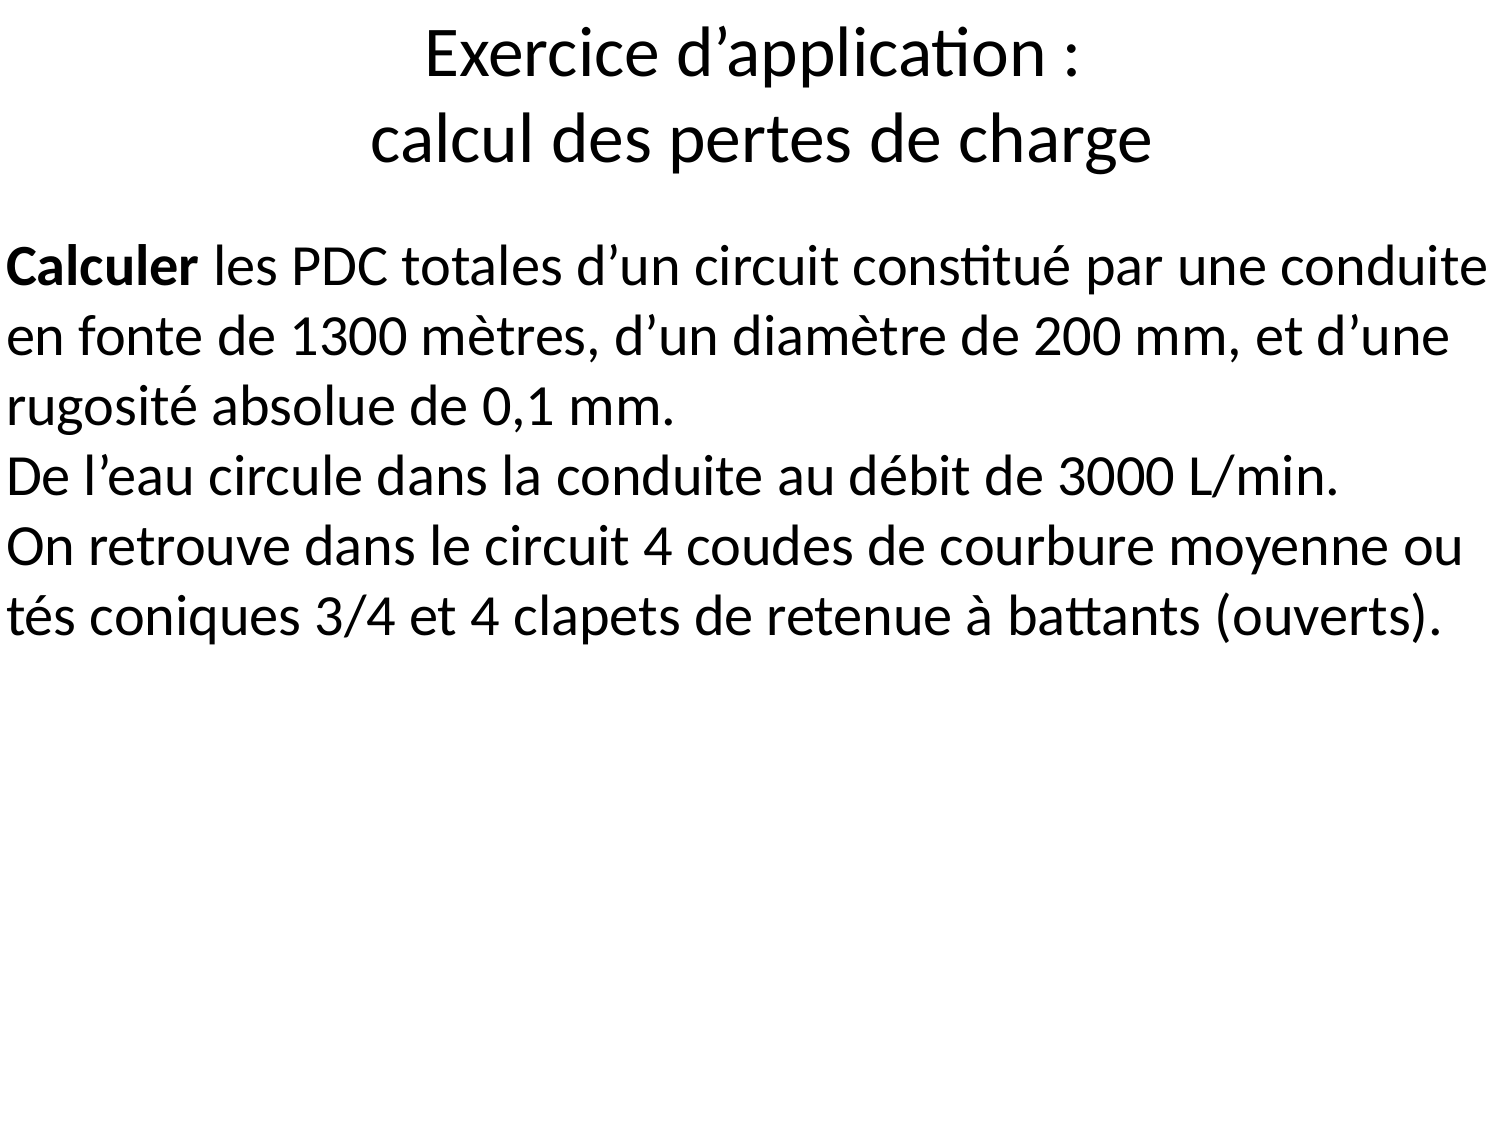

# Exercice d’application : calcul des pertes de charge
Calculer les PDC totales d’un circuit constitué par une conduite en fonte de 1300 mètres, d’un diamètre de 200 mm, et d’une rugosité absolue de 0,1 mm.
De l’eau circule dans la conduite au débit de 3000 L/min.
On retrouve dans le circuit 4 coudes de courbure moyenne ou tés coniques 3/4 et 4 clapets de retenue à battants (ouverts).